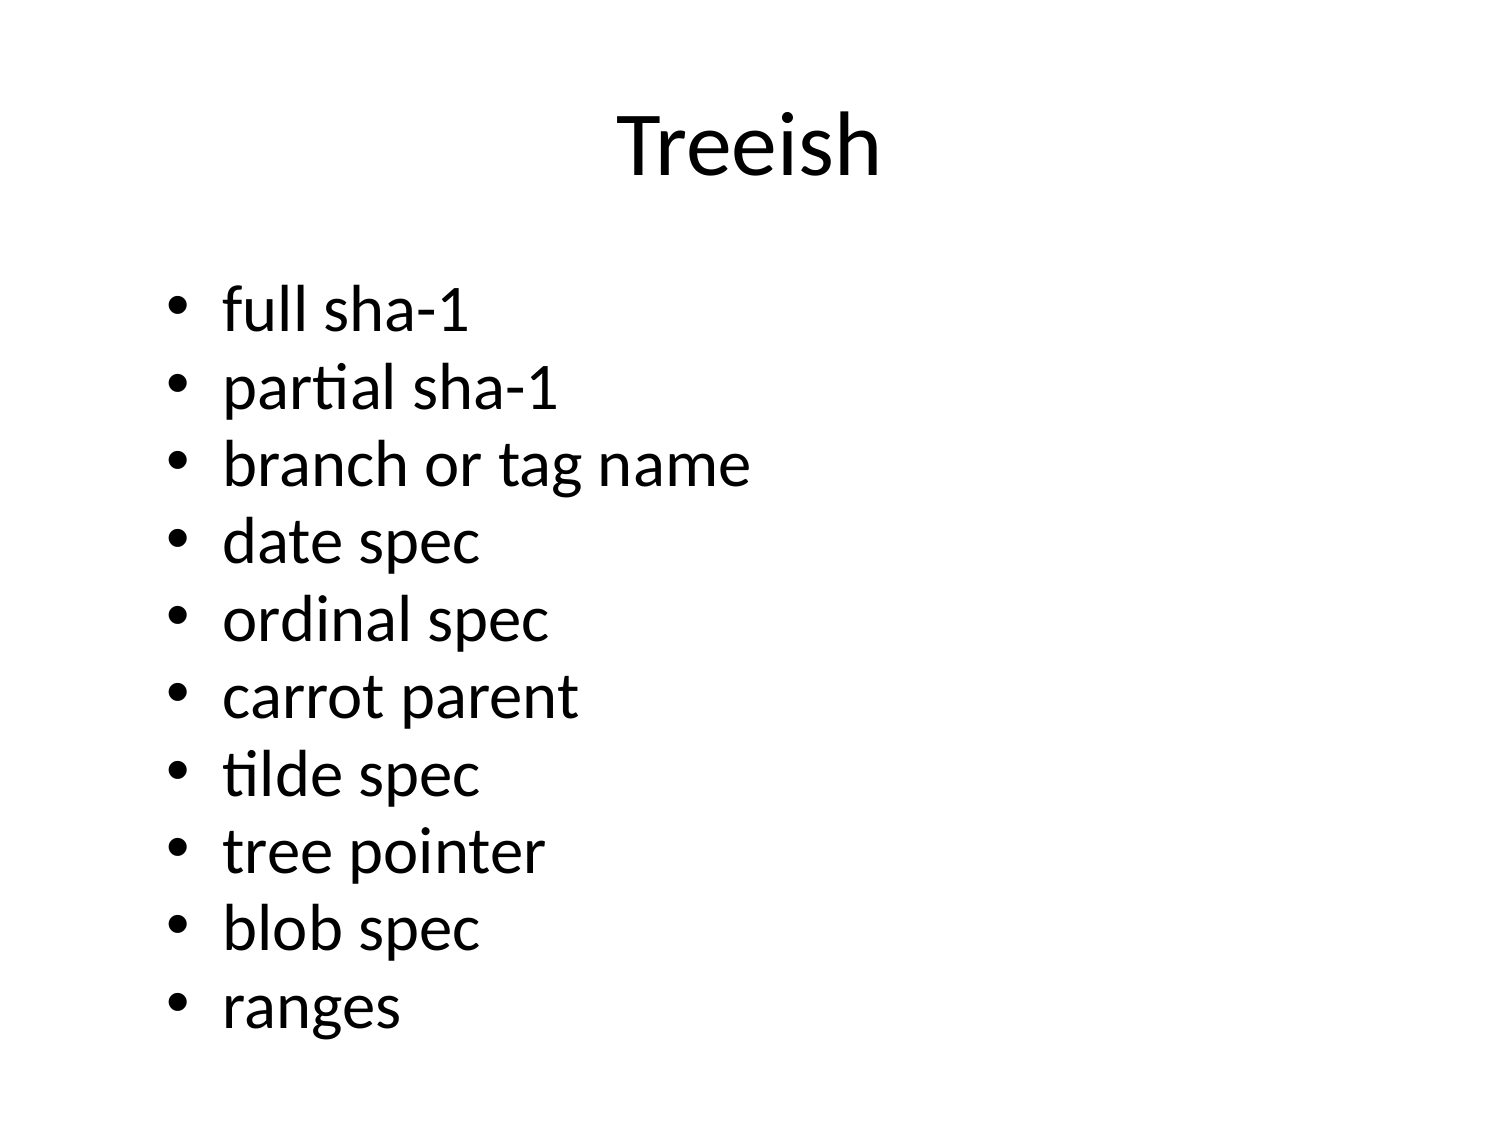

# Treeish
full sha-1
partial sha-1
branch or tag name
date spec
ordinal spec
carrot parent
tilde spec
tree pointer
blob spec
ranges